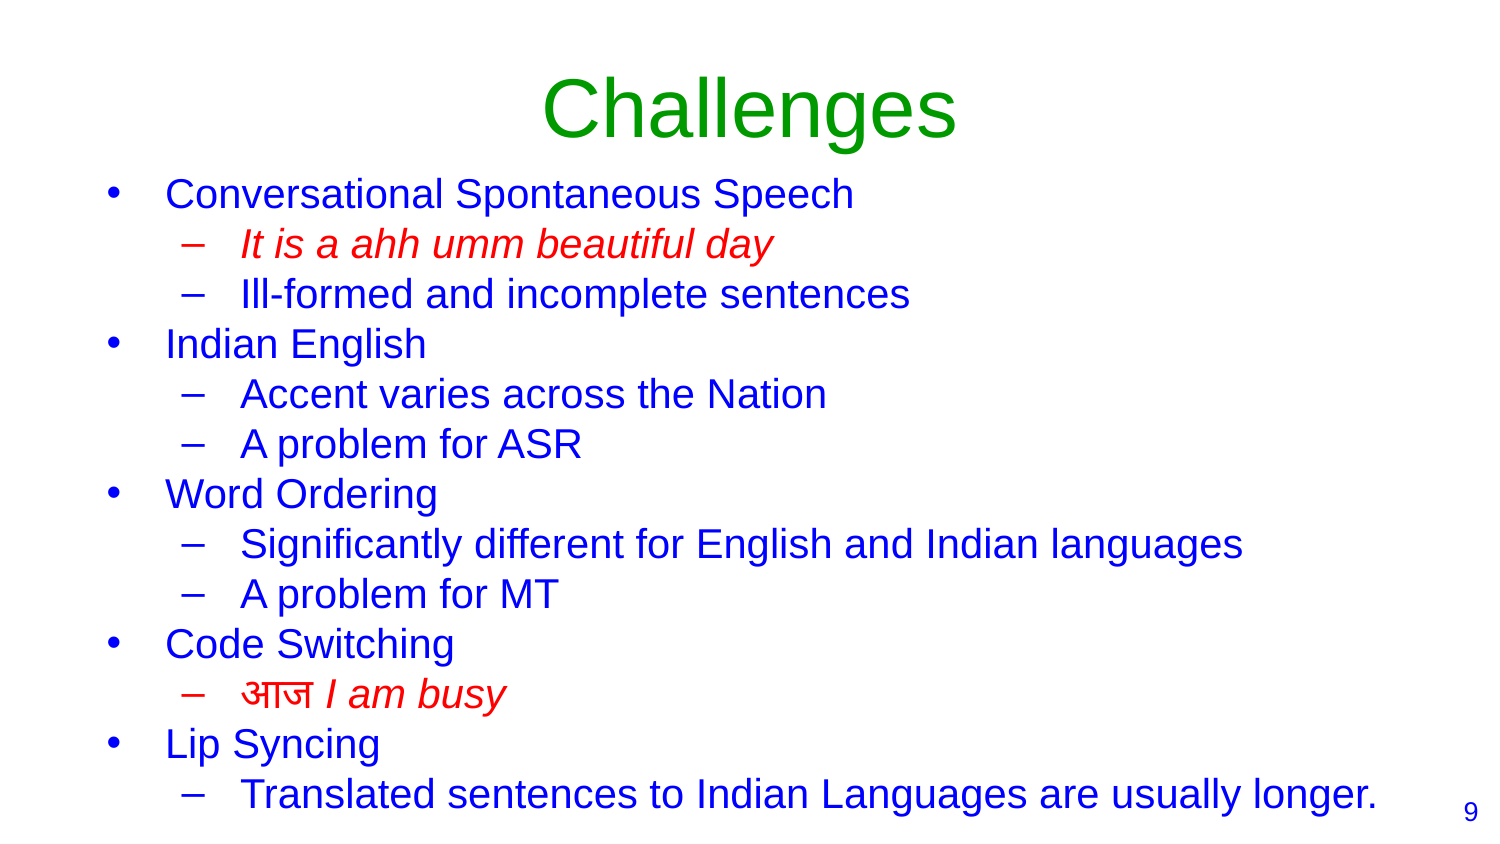

# Challenges
Conversational Spontaneous Speech
It is a ahh umm beautiful day
Ill-formed and incomplete sentences
Indian English
Accent varies across the Nation
A problem for ASR
Word Ordering
Significantly different for English and Indian languages
A problem for MT
Code Switching
आज I am busy
Lip Syncing
Translated sentences to Indian Languages are usually longer.
9